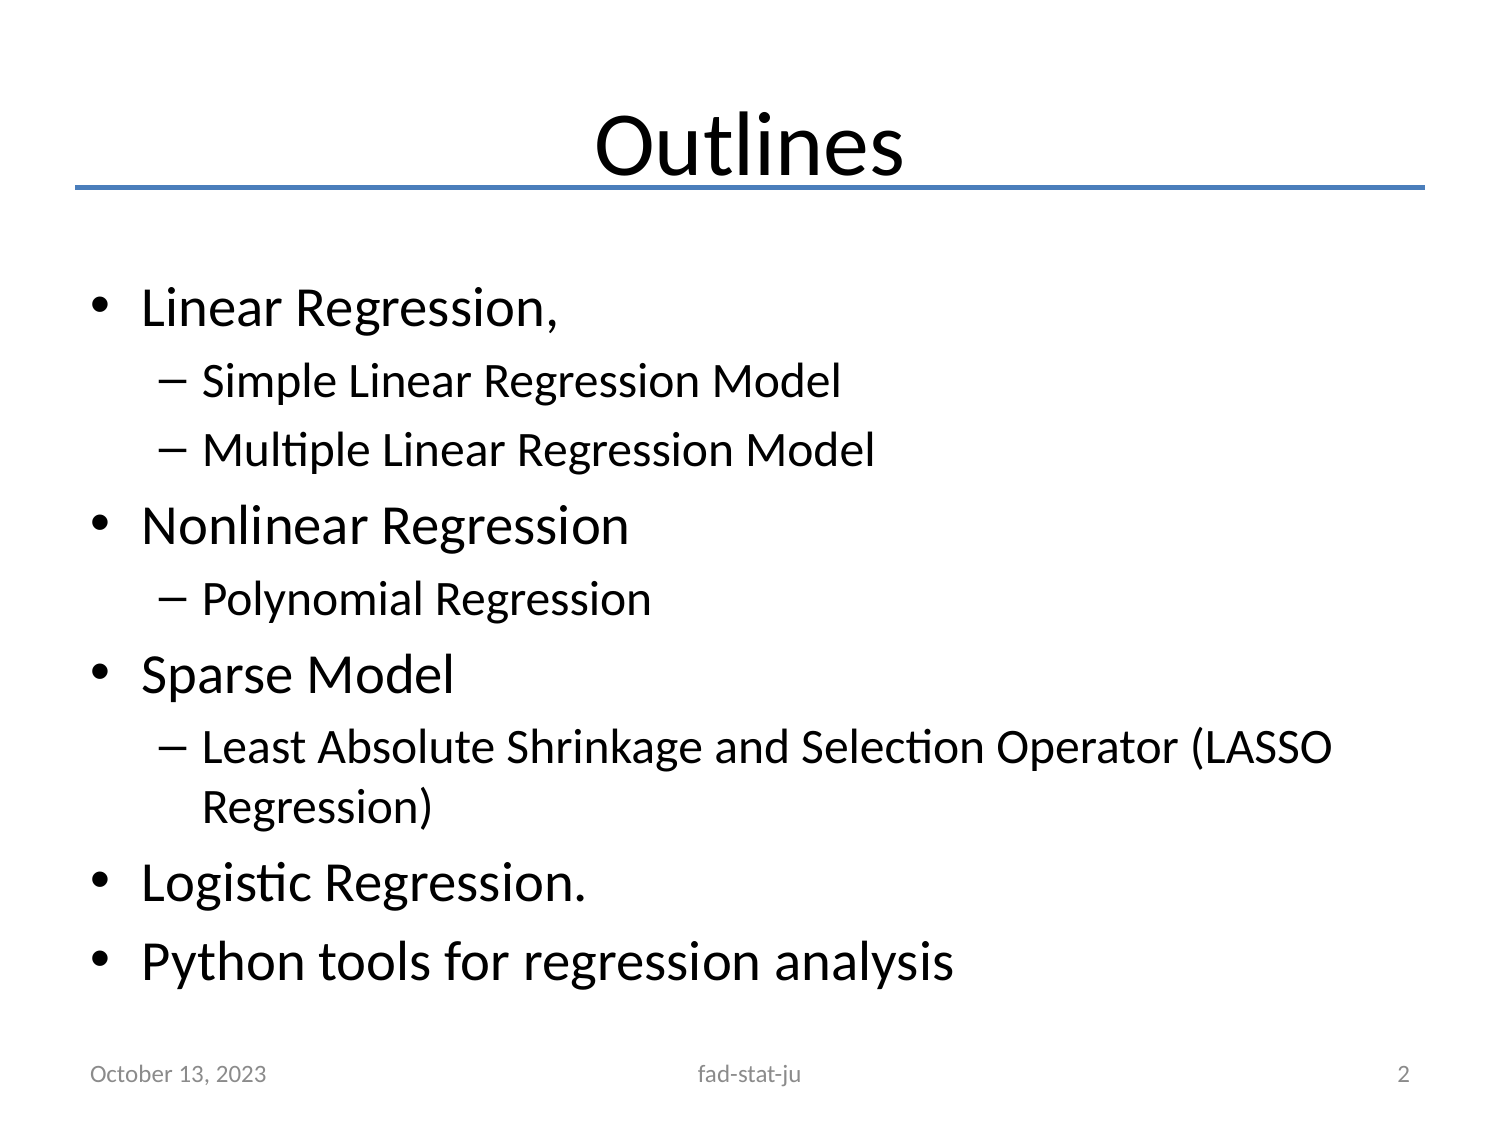

# Outlines
Linear Regression,
Simple Linear Regression Model
Multiple Linear Regression Model
Nonlinear Regression
Polynomial Regression
Sparse Model
Least Absolute Shrinkage and Selection Operator (LASSO Regression)
Logistic Regression.
Python tools for regression analysis
October 13, 2023
fad-stat-ju
2